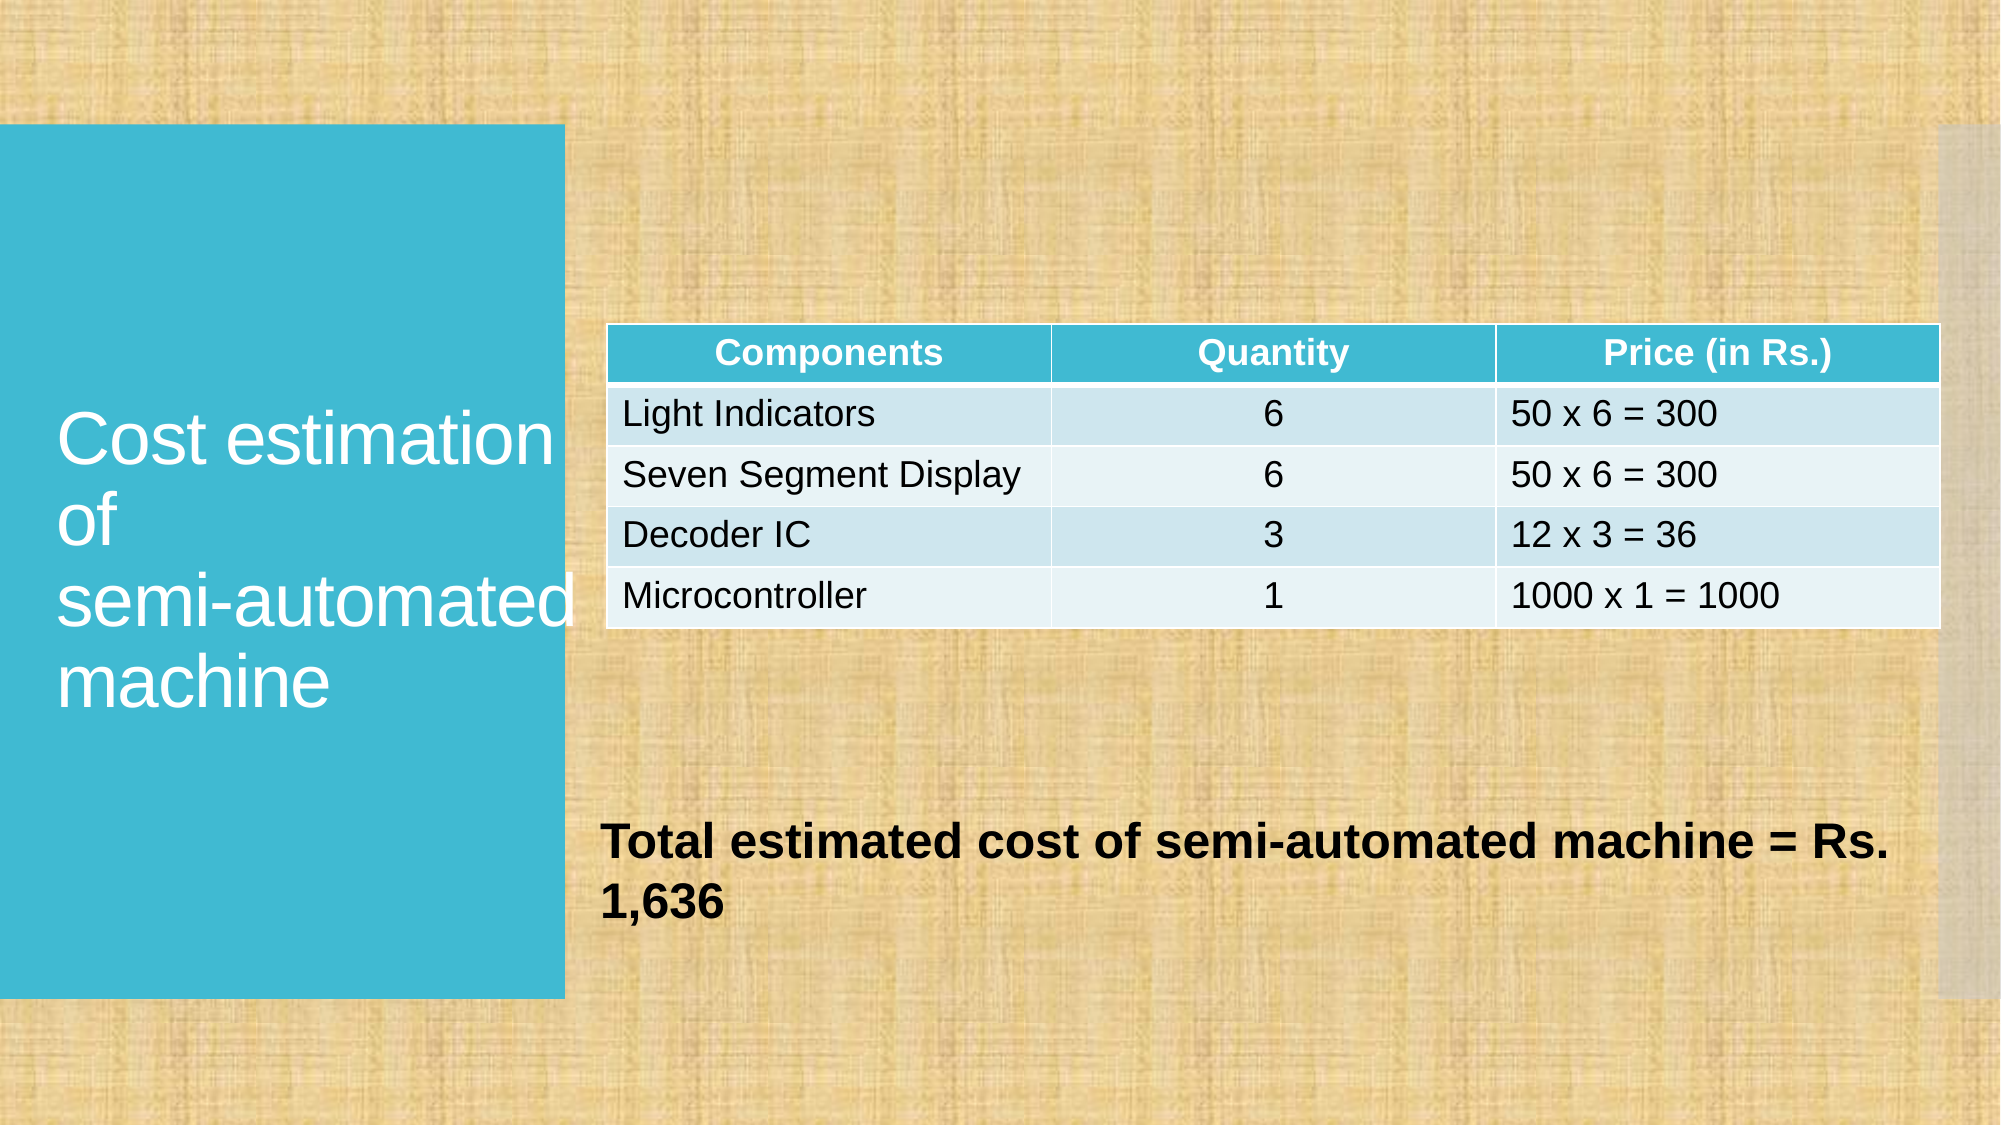

# Cost estimation of semi-automated machine
| Components | Quantity | Price (in Rs.) |
| --- | --- | --- |
| Light Indicators | 6 | 50 x 6 = 300 |
| Seven Segment Display | 6 | 50 x 6 = 300 |
| Decoder IC | 3 | 12 x 3 = 36 |
| Microcontroller | 1 | 1000 x 1 = 1000 |
Total estimated cost of semi-automated machine = Rs. 1,636